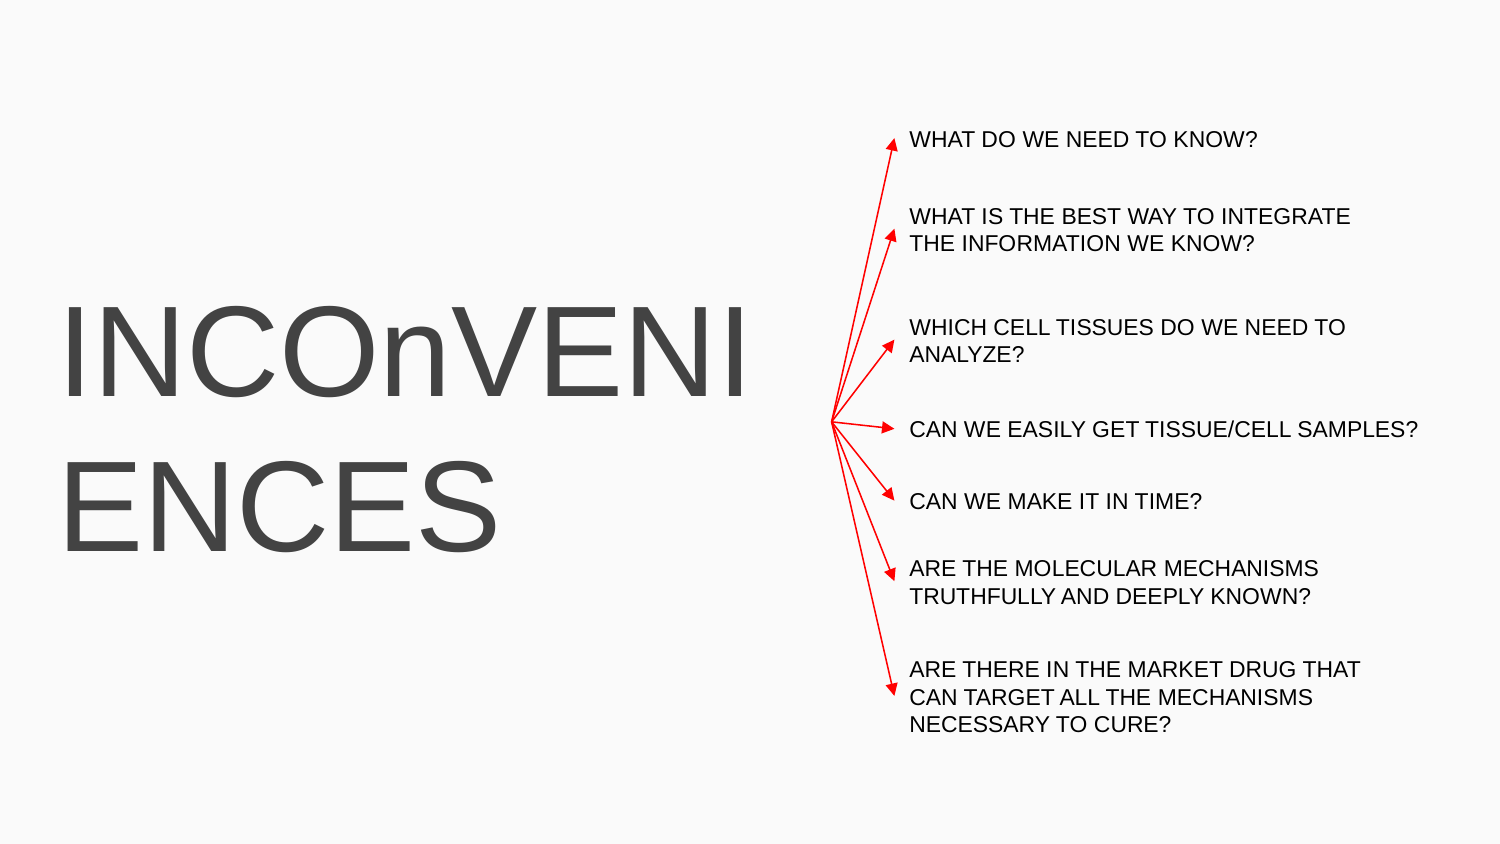

WHAT DO WE NEED TO KNOW?
WHAT IS THE BEST WAY TO INTEGRATE THE INFORMATION WE KNOW?
# INCOnVENIENCES
WHICH CELL TISSUES DO WE NEED TO ANALYZE?
CAN WE EASILY GET TISSUE/CELL SAMPLES?
CAN WE MAKE IT IN TIME?
ARE THE MOLECULAR MECHANISMS TRUTHFULLY AND DEEPLY KNOWN?
ARE THERE IN THE MARKET DRUG THAT CAN TARGET ALL THE MECHANISMS NECESSARY TO CURE?